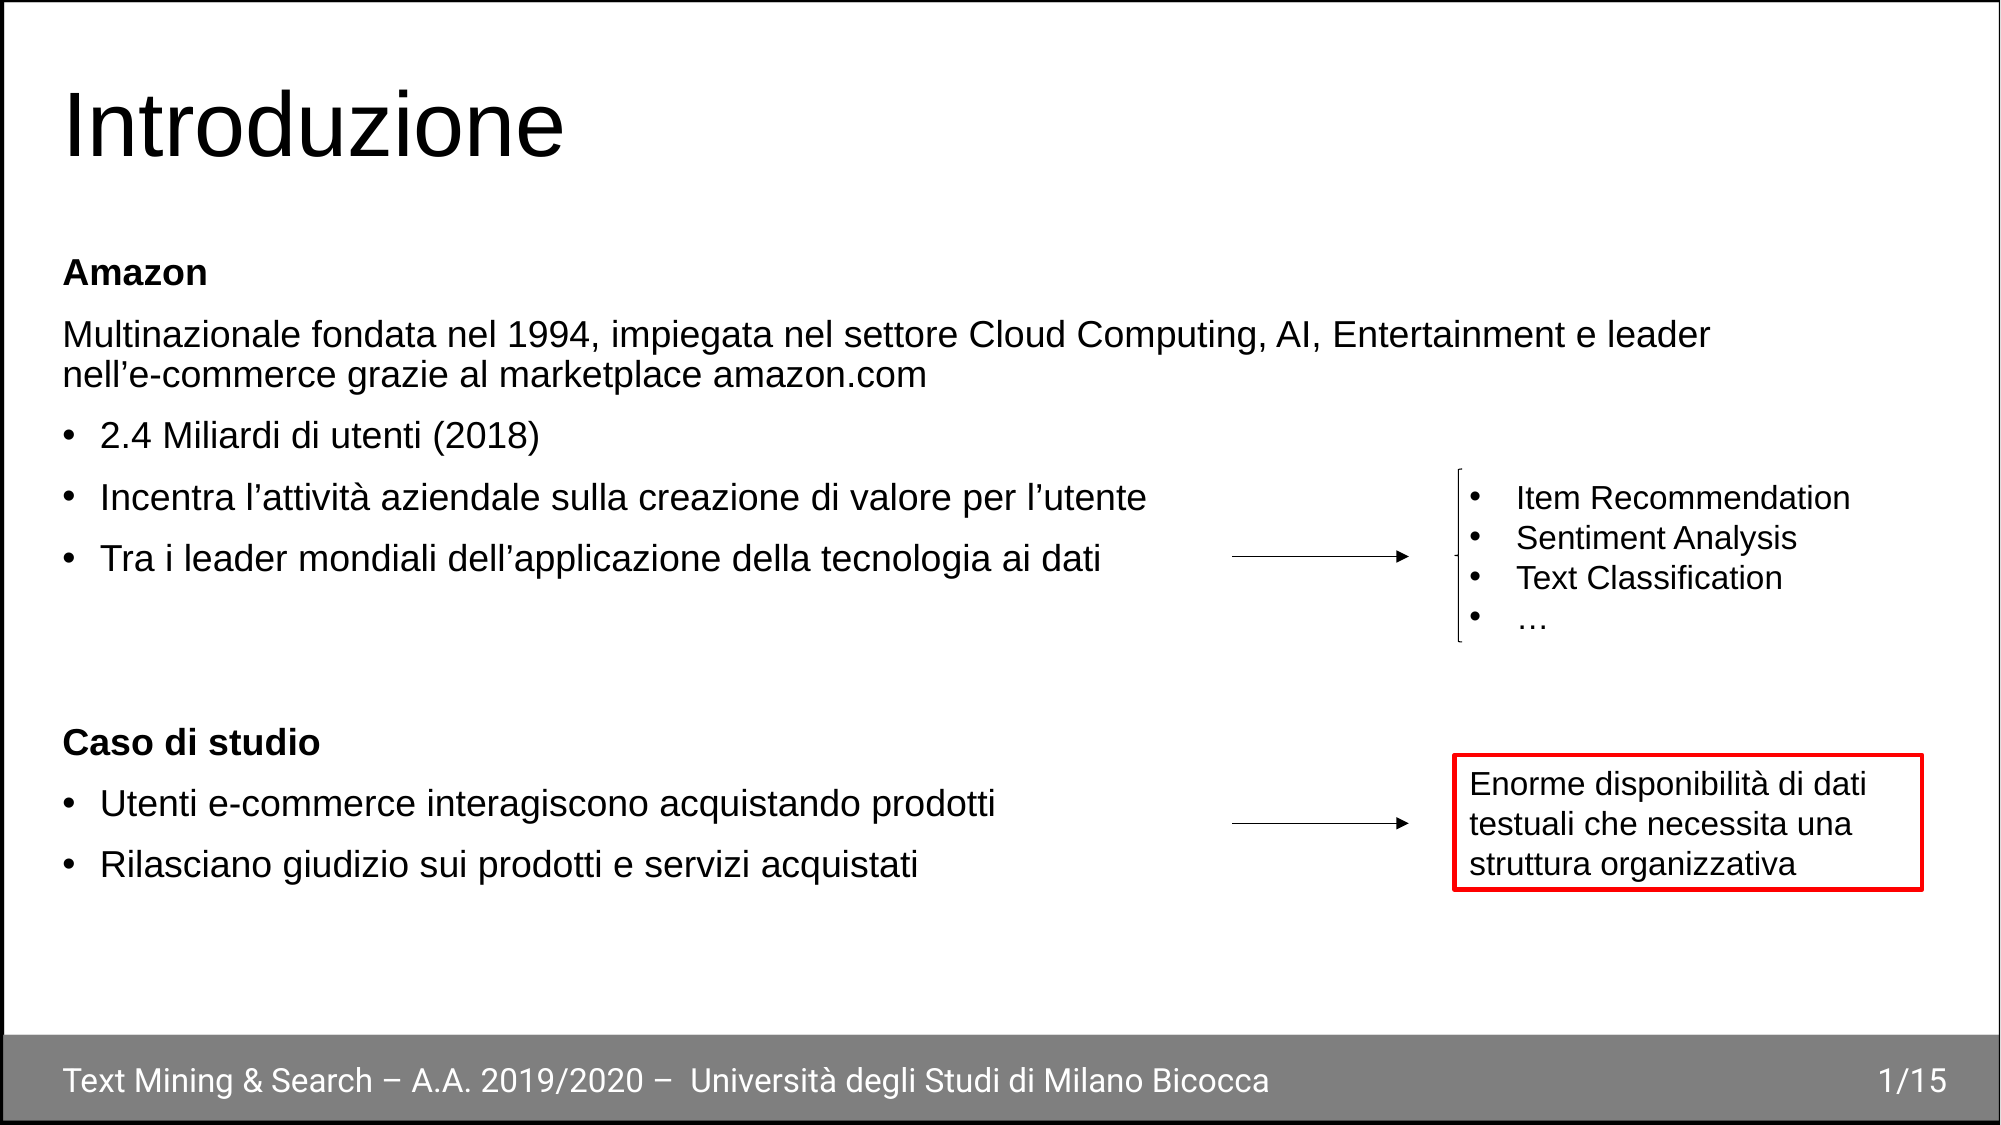

# Introduzione
Amazon
Multinazionale fondata nel 1994, impiegata nel settore Cloud Computing, AI, Entertainment e leader nell’e-commerce grazie al marketplace amazon.com
2.4 Miliardi di utenti (2018)
Incentra l’attività aziendale sulla creazione di valore per l’utente
Tra i leader mondiali dell’applicazione della tecnologia ai dati

Caso di studio
Utenti e-commerce interagiscono acquistando prodotti
Rilasciano giudizio sui prodotti e servizi acquistati

Item Recommendation
Sentiment Analysis
Text Classification
…

Enorme disponibilità di dati testuali che necessita una struttura organizzativa
Text Mining & Search – A.A. 2019/2020 –  Università degli Studi di Milano Bicocca
1/15